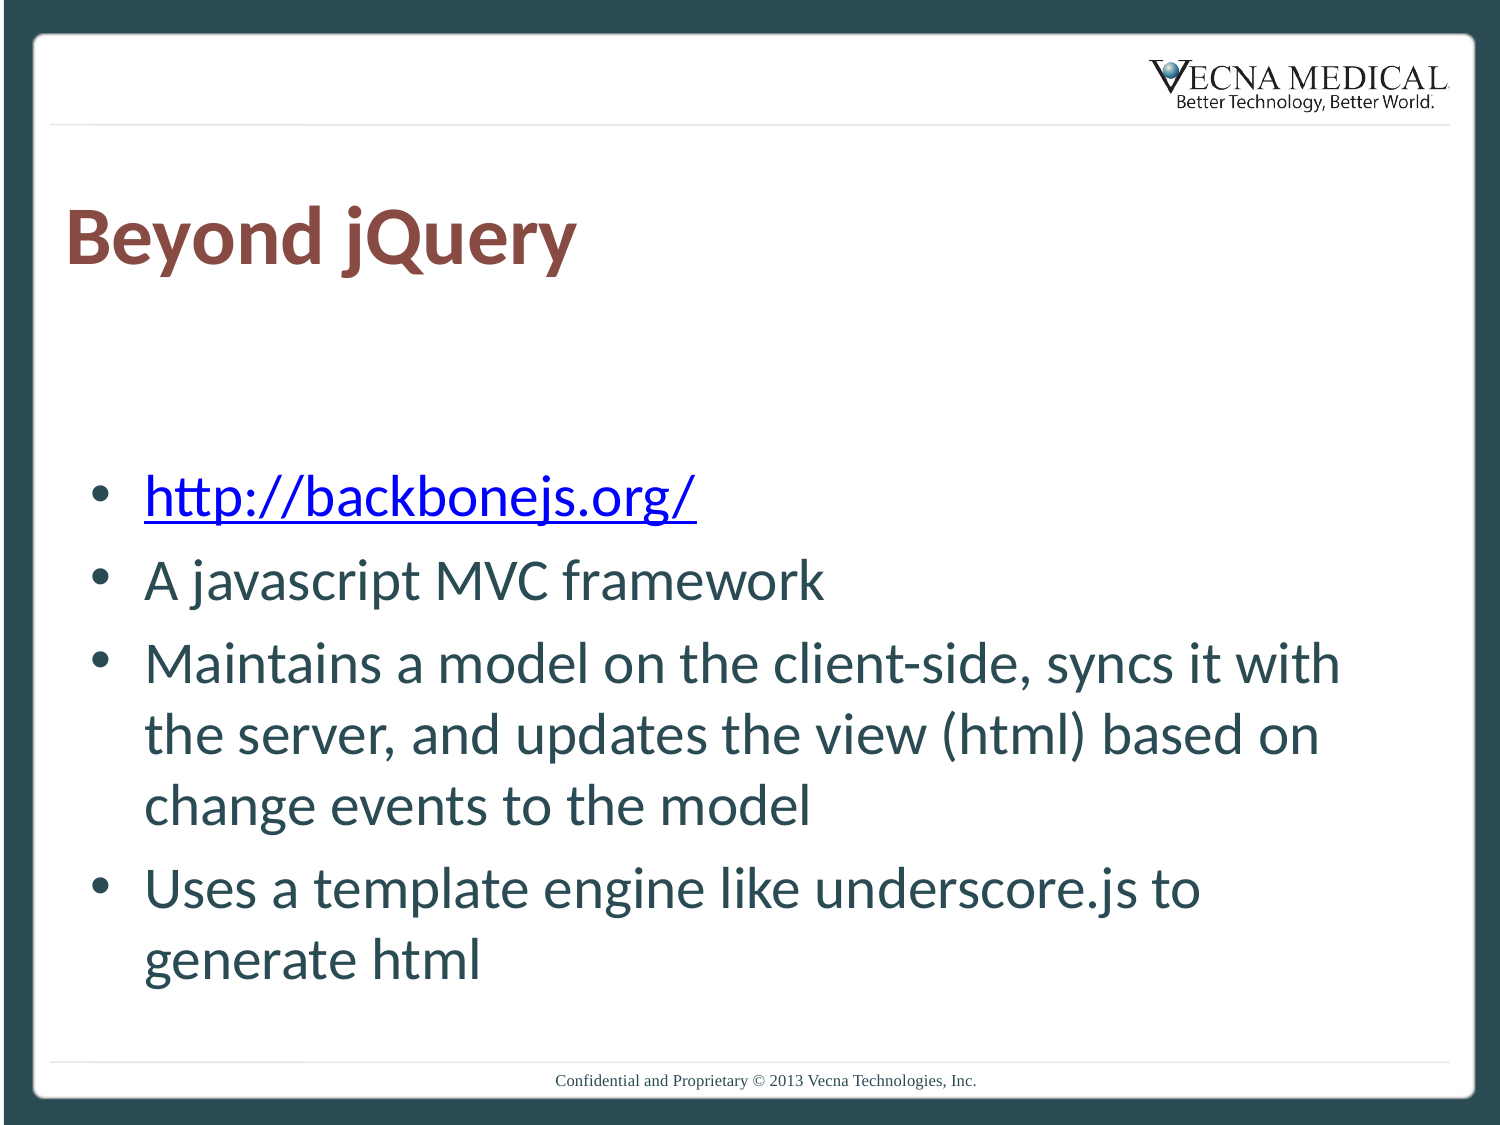

# Beyond jQuery
http://backbonejs.org/
A javascript MVC framework
Maintains a model on the client-side, syncs it with the server, and updates the view (html) based on change events to the model
Uses a template engine like underscore.js to generate html